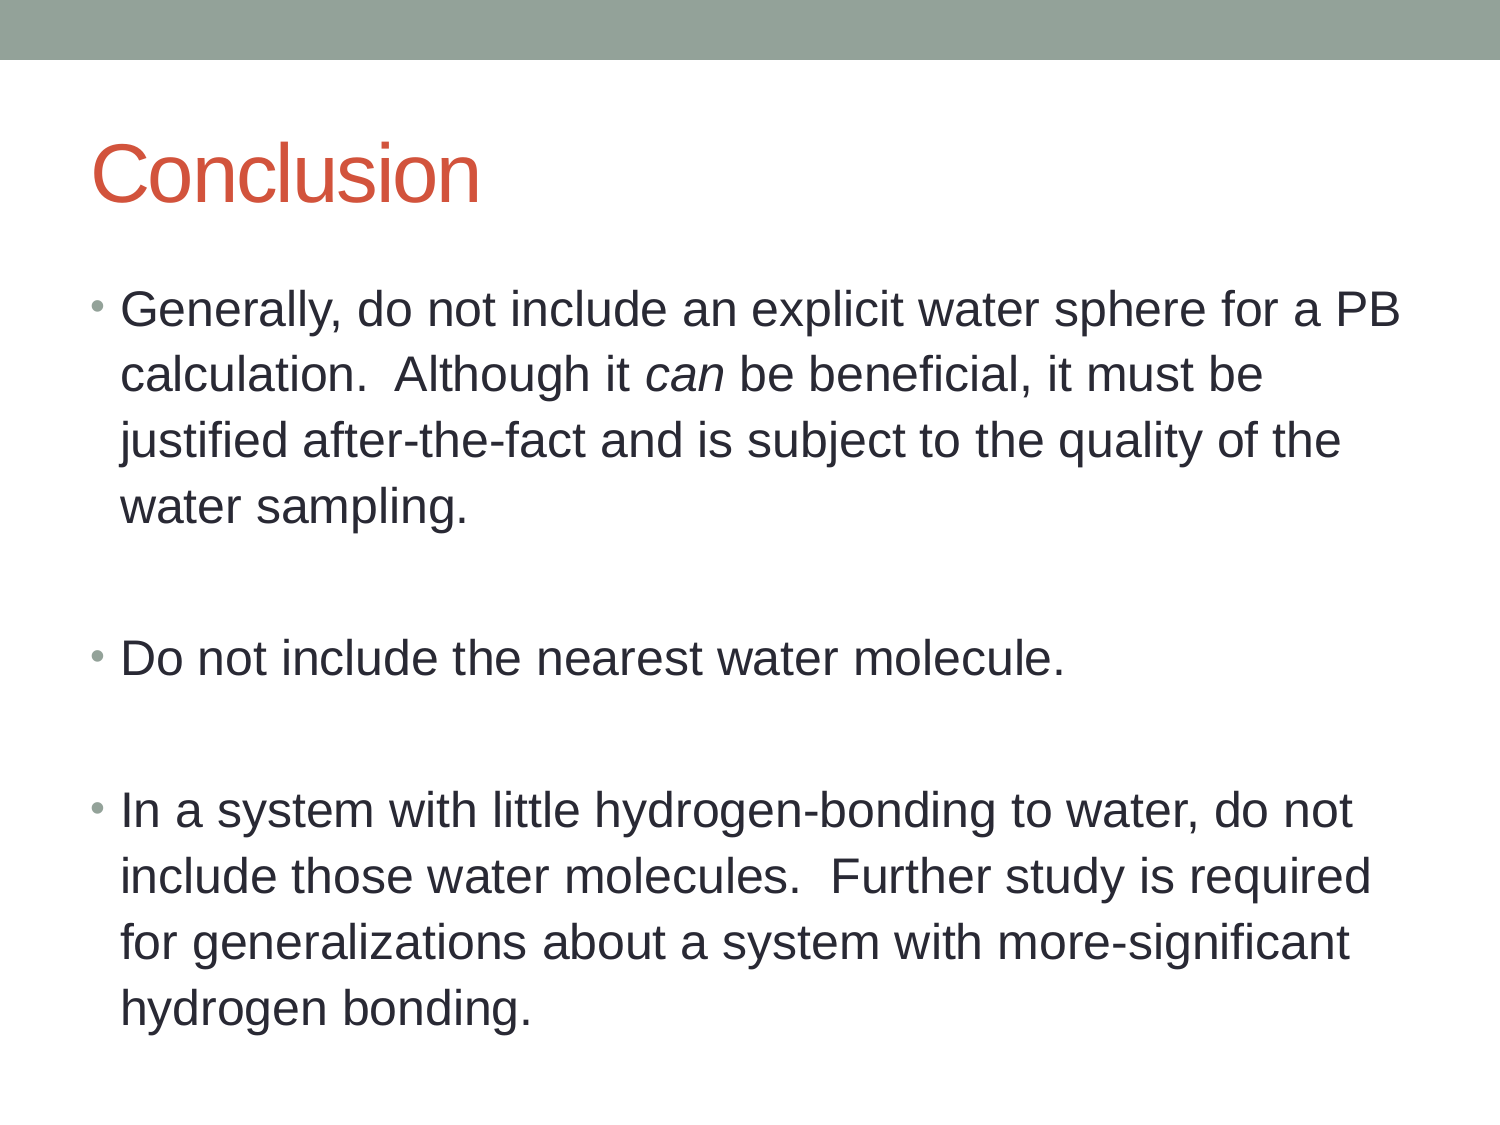

# Conclusion
Generally, do not include an explicit water sphere for a PB calculation.  Although it can be beneficial, it must be justified after-the-fact and is subject to the quality of the water sampling.

Do not include the nearest water molecule.

In a system with little hydrogen-bonding to water, do not include those water molecules.  Further study is required for generalizations about a system with more-significant hydrogen bonding.